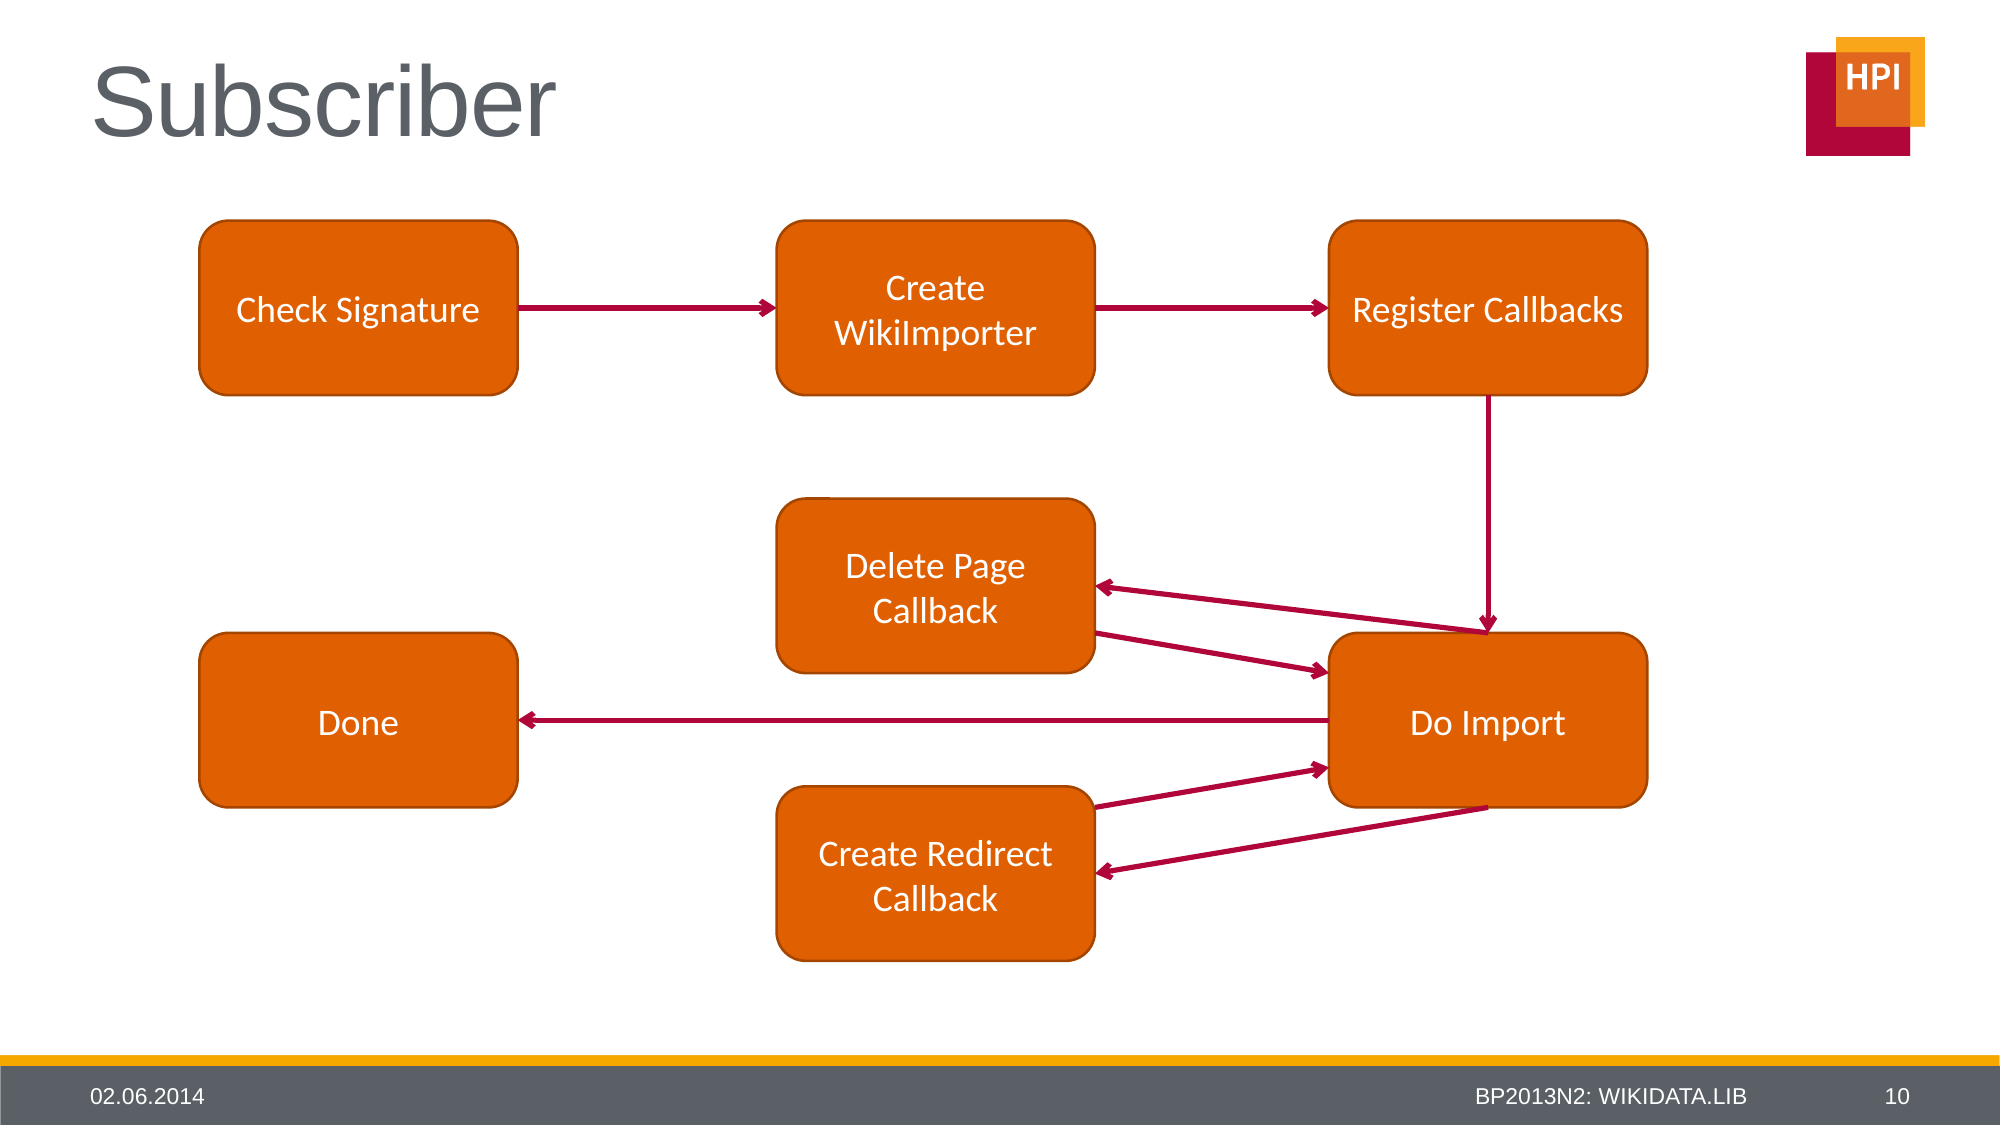

# Subscriber
Check Signature
Create WikiImporter
Register Callbacks
Delete Page Callback
Done
Do Import
Create Redirect Callback
02.06.2014
BP2013N2: WIKIDATA.LIB
10